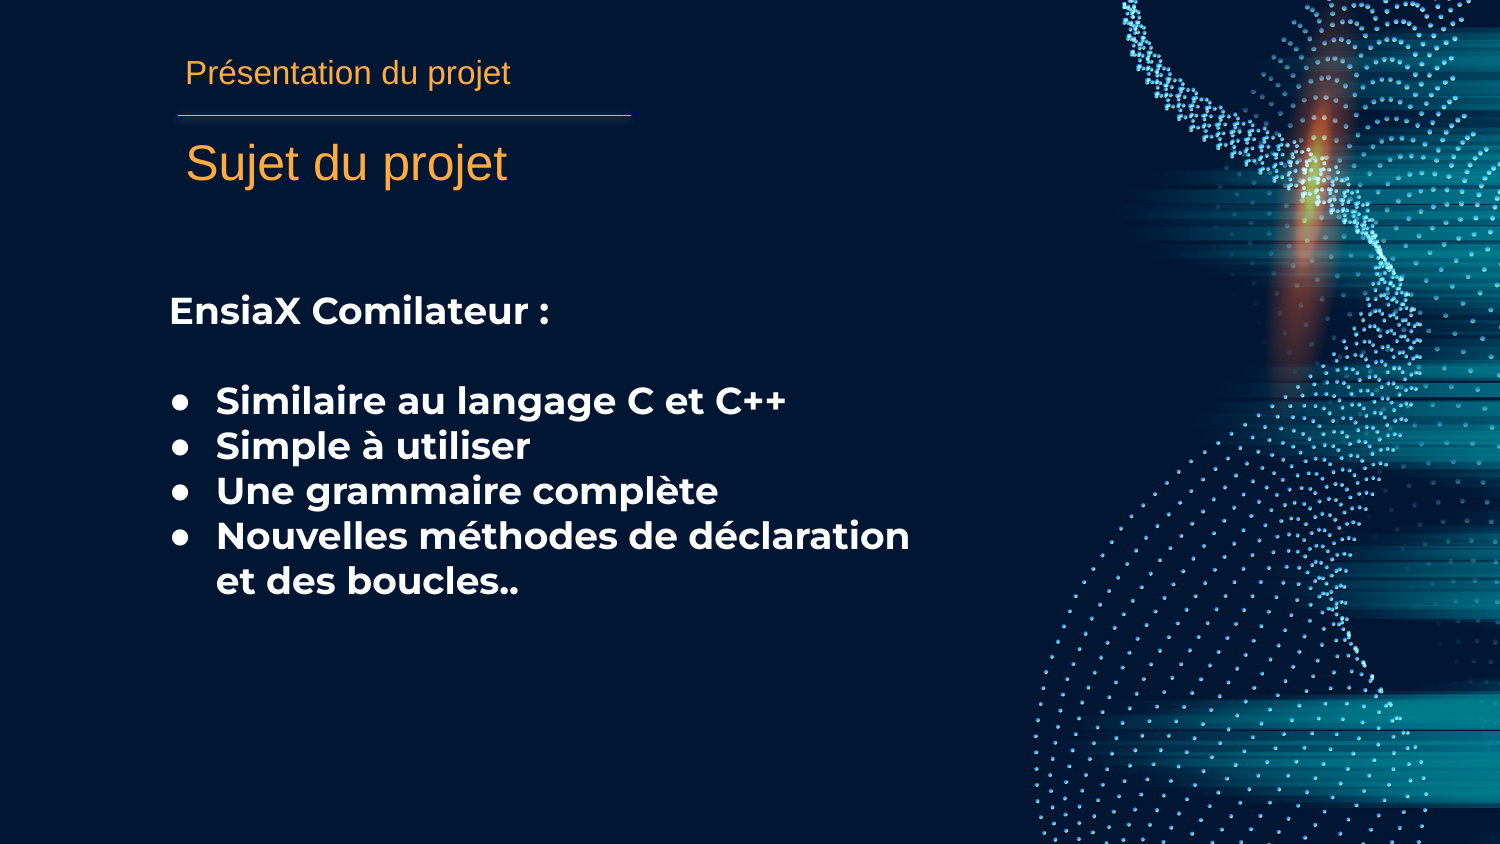

Présentation du projet
Sujet du projet
EnsiaX Comilateur :

Similaire au langage C et C++
Simple à utiliser
Une grammaire complète
Nouvelles méthodes de déclaration et des boucles..